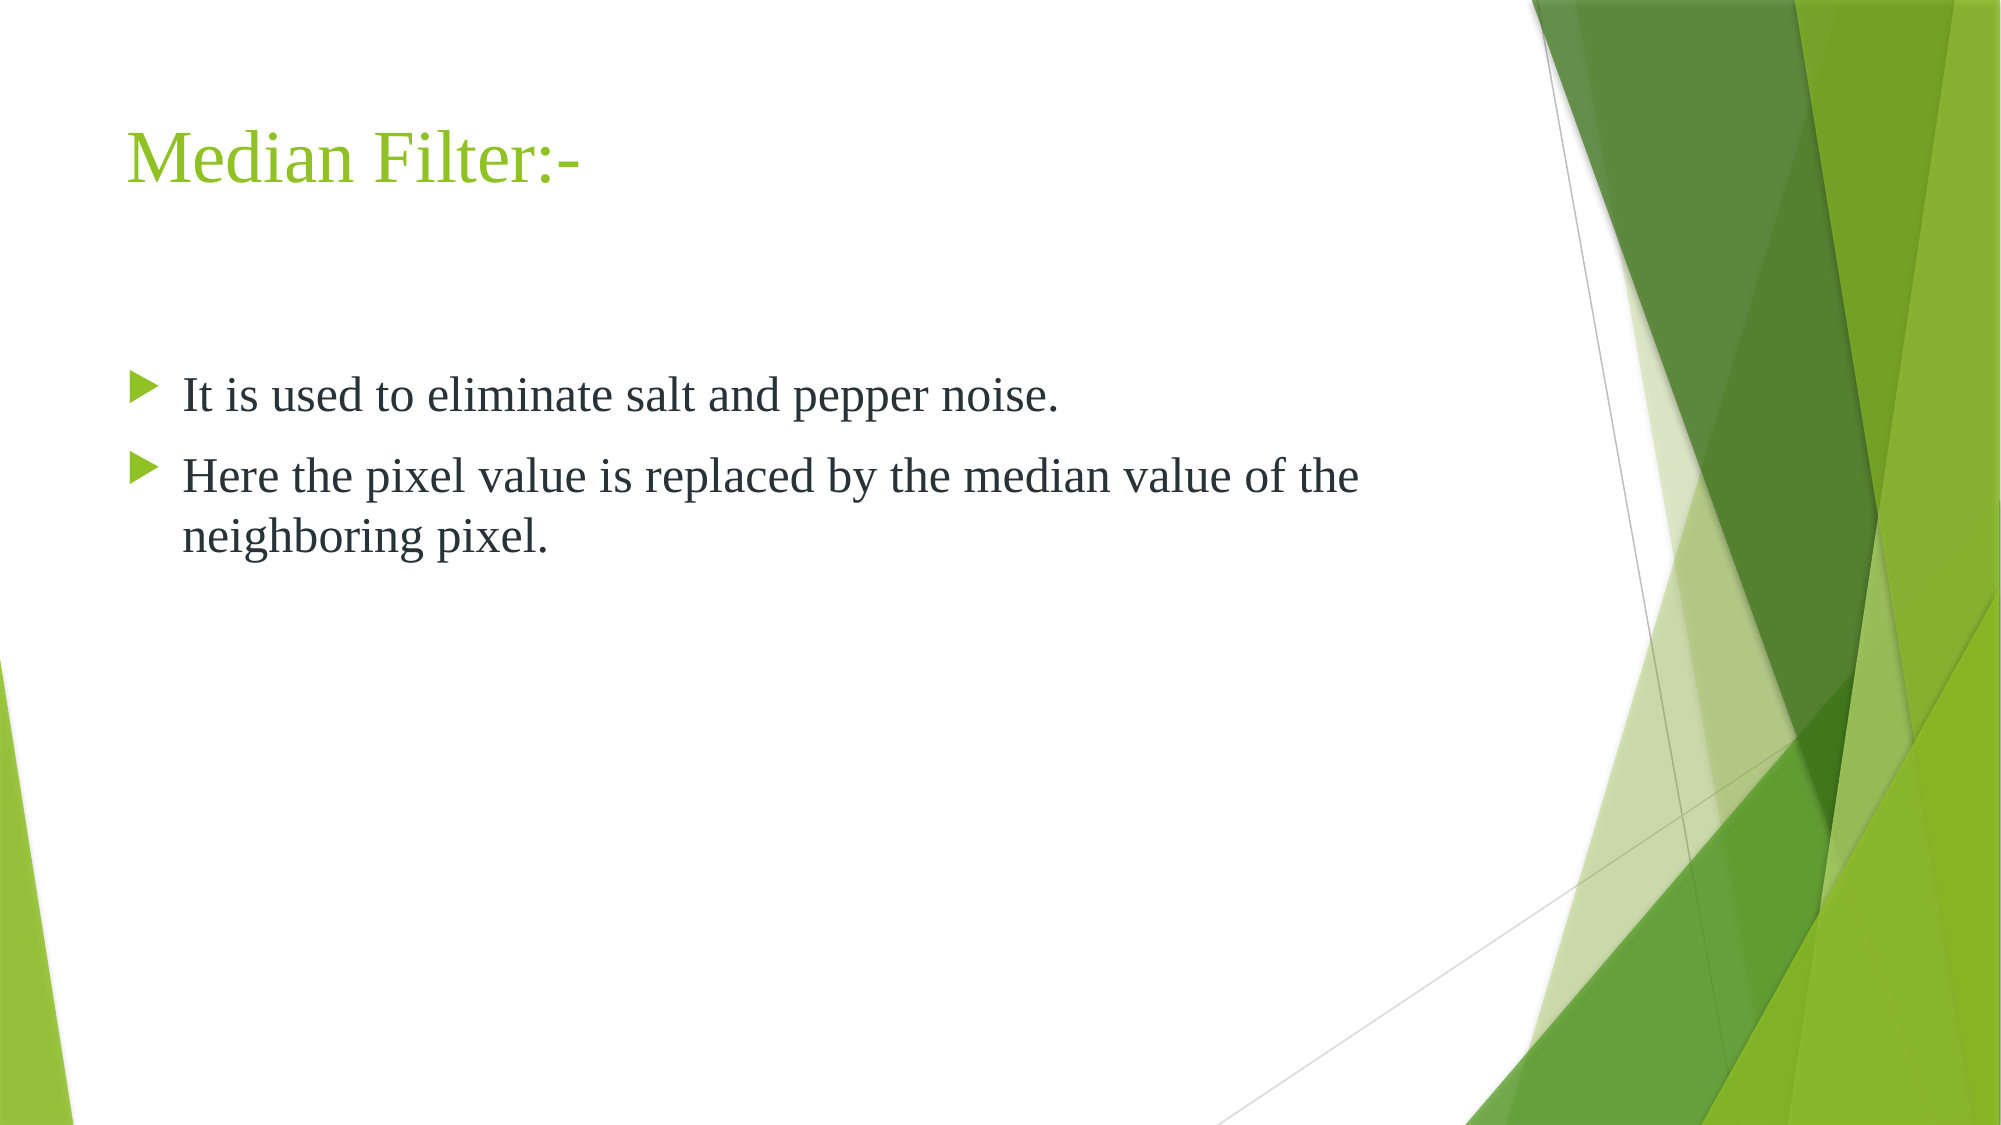

# Median Filter:-
It is used to eliminate salt and pepper noise.
Here the pixel value is replaced by the median value of the neighboring pixel.